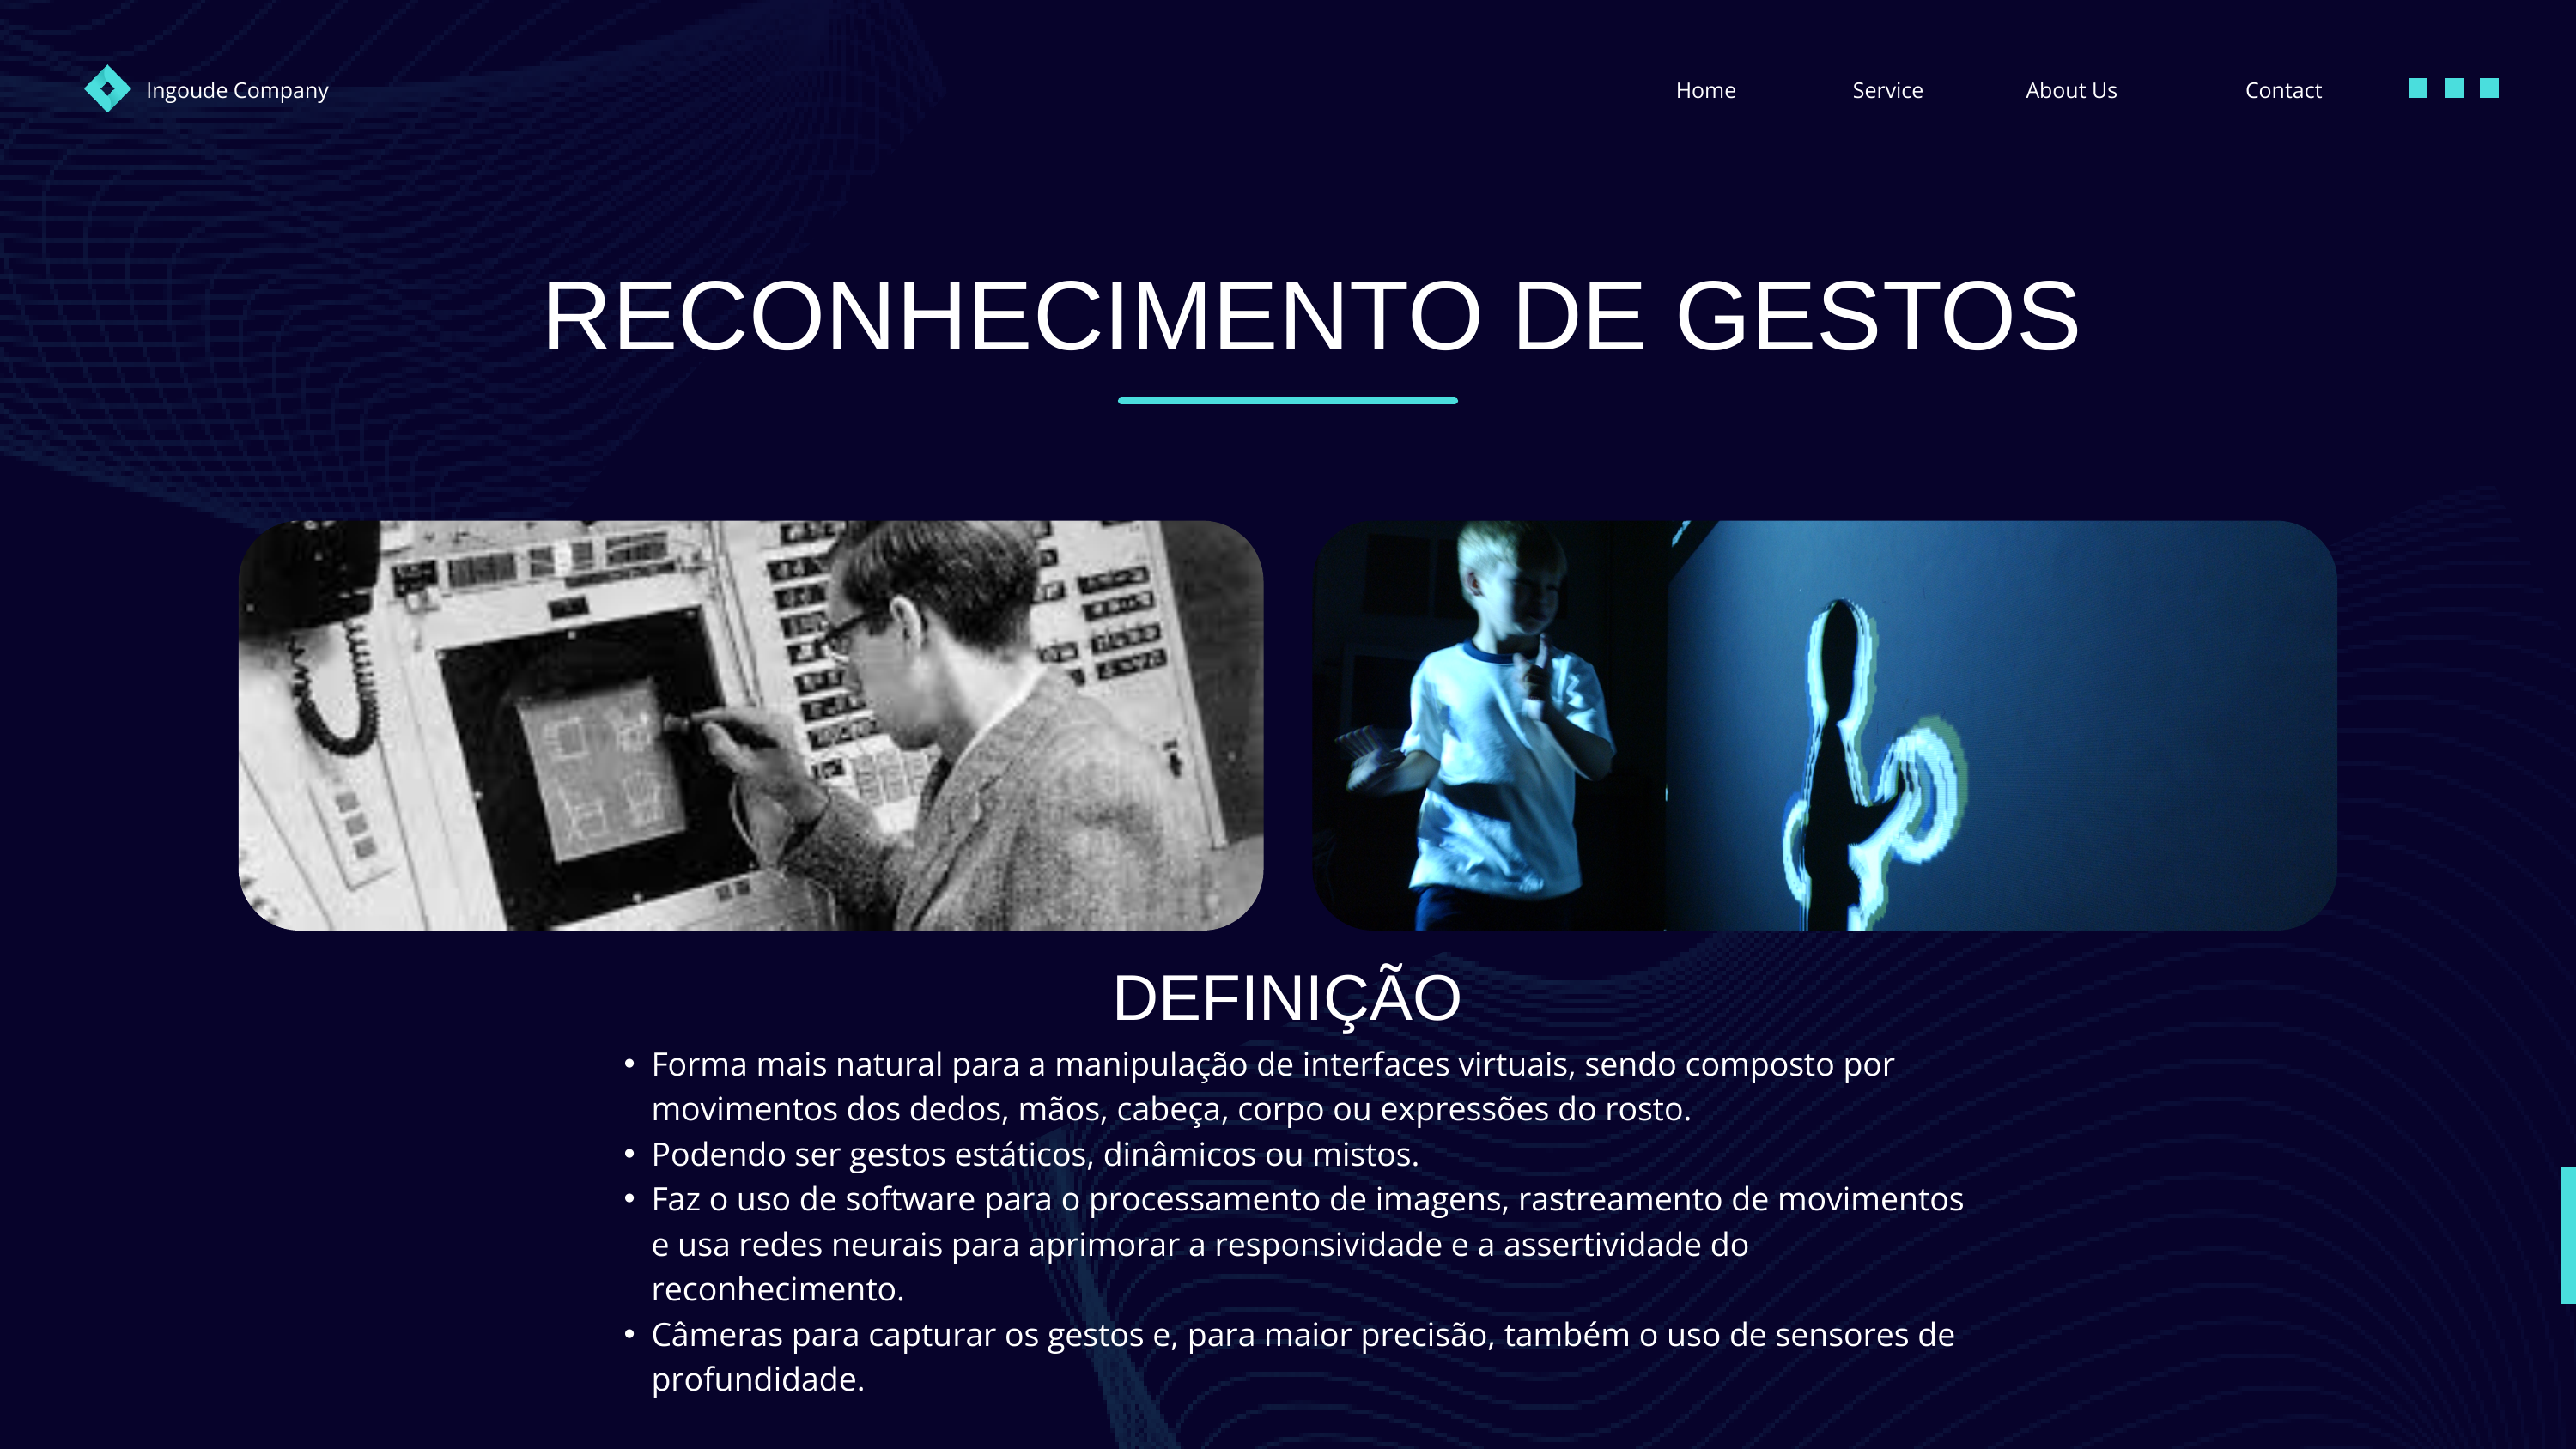

Ingoude Company
Home
Service
About Us
Contact

RECONHECIMENTO DE GESTOS

DEFINIÇÃO
Forma mais natural para a manipulação de interfaces virtuais, sendo composto por movimentos dos dedos, mãos, cabeça, corpo ou expressões do rosto.
Podendo ser gestos estáticos, dinâmicos ou mistos.
Faz o uso de software para o processamento de imagens, rastreamento de movimentos e usa redes neurais para aprimorar a responsividade e a assertividade do reconhecimento.
Câmeras para capturar os gestos e, para maior precisão, também o uso de sensores de profundidade.